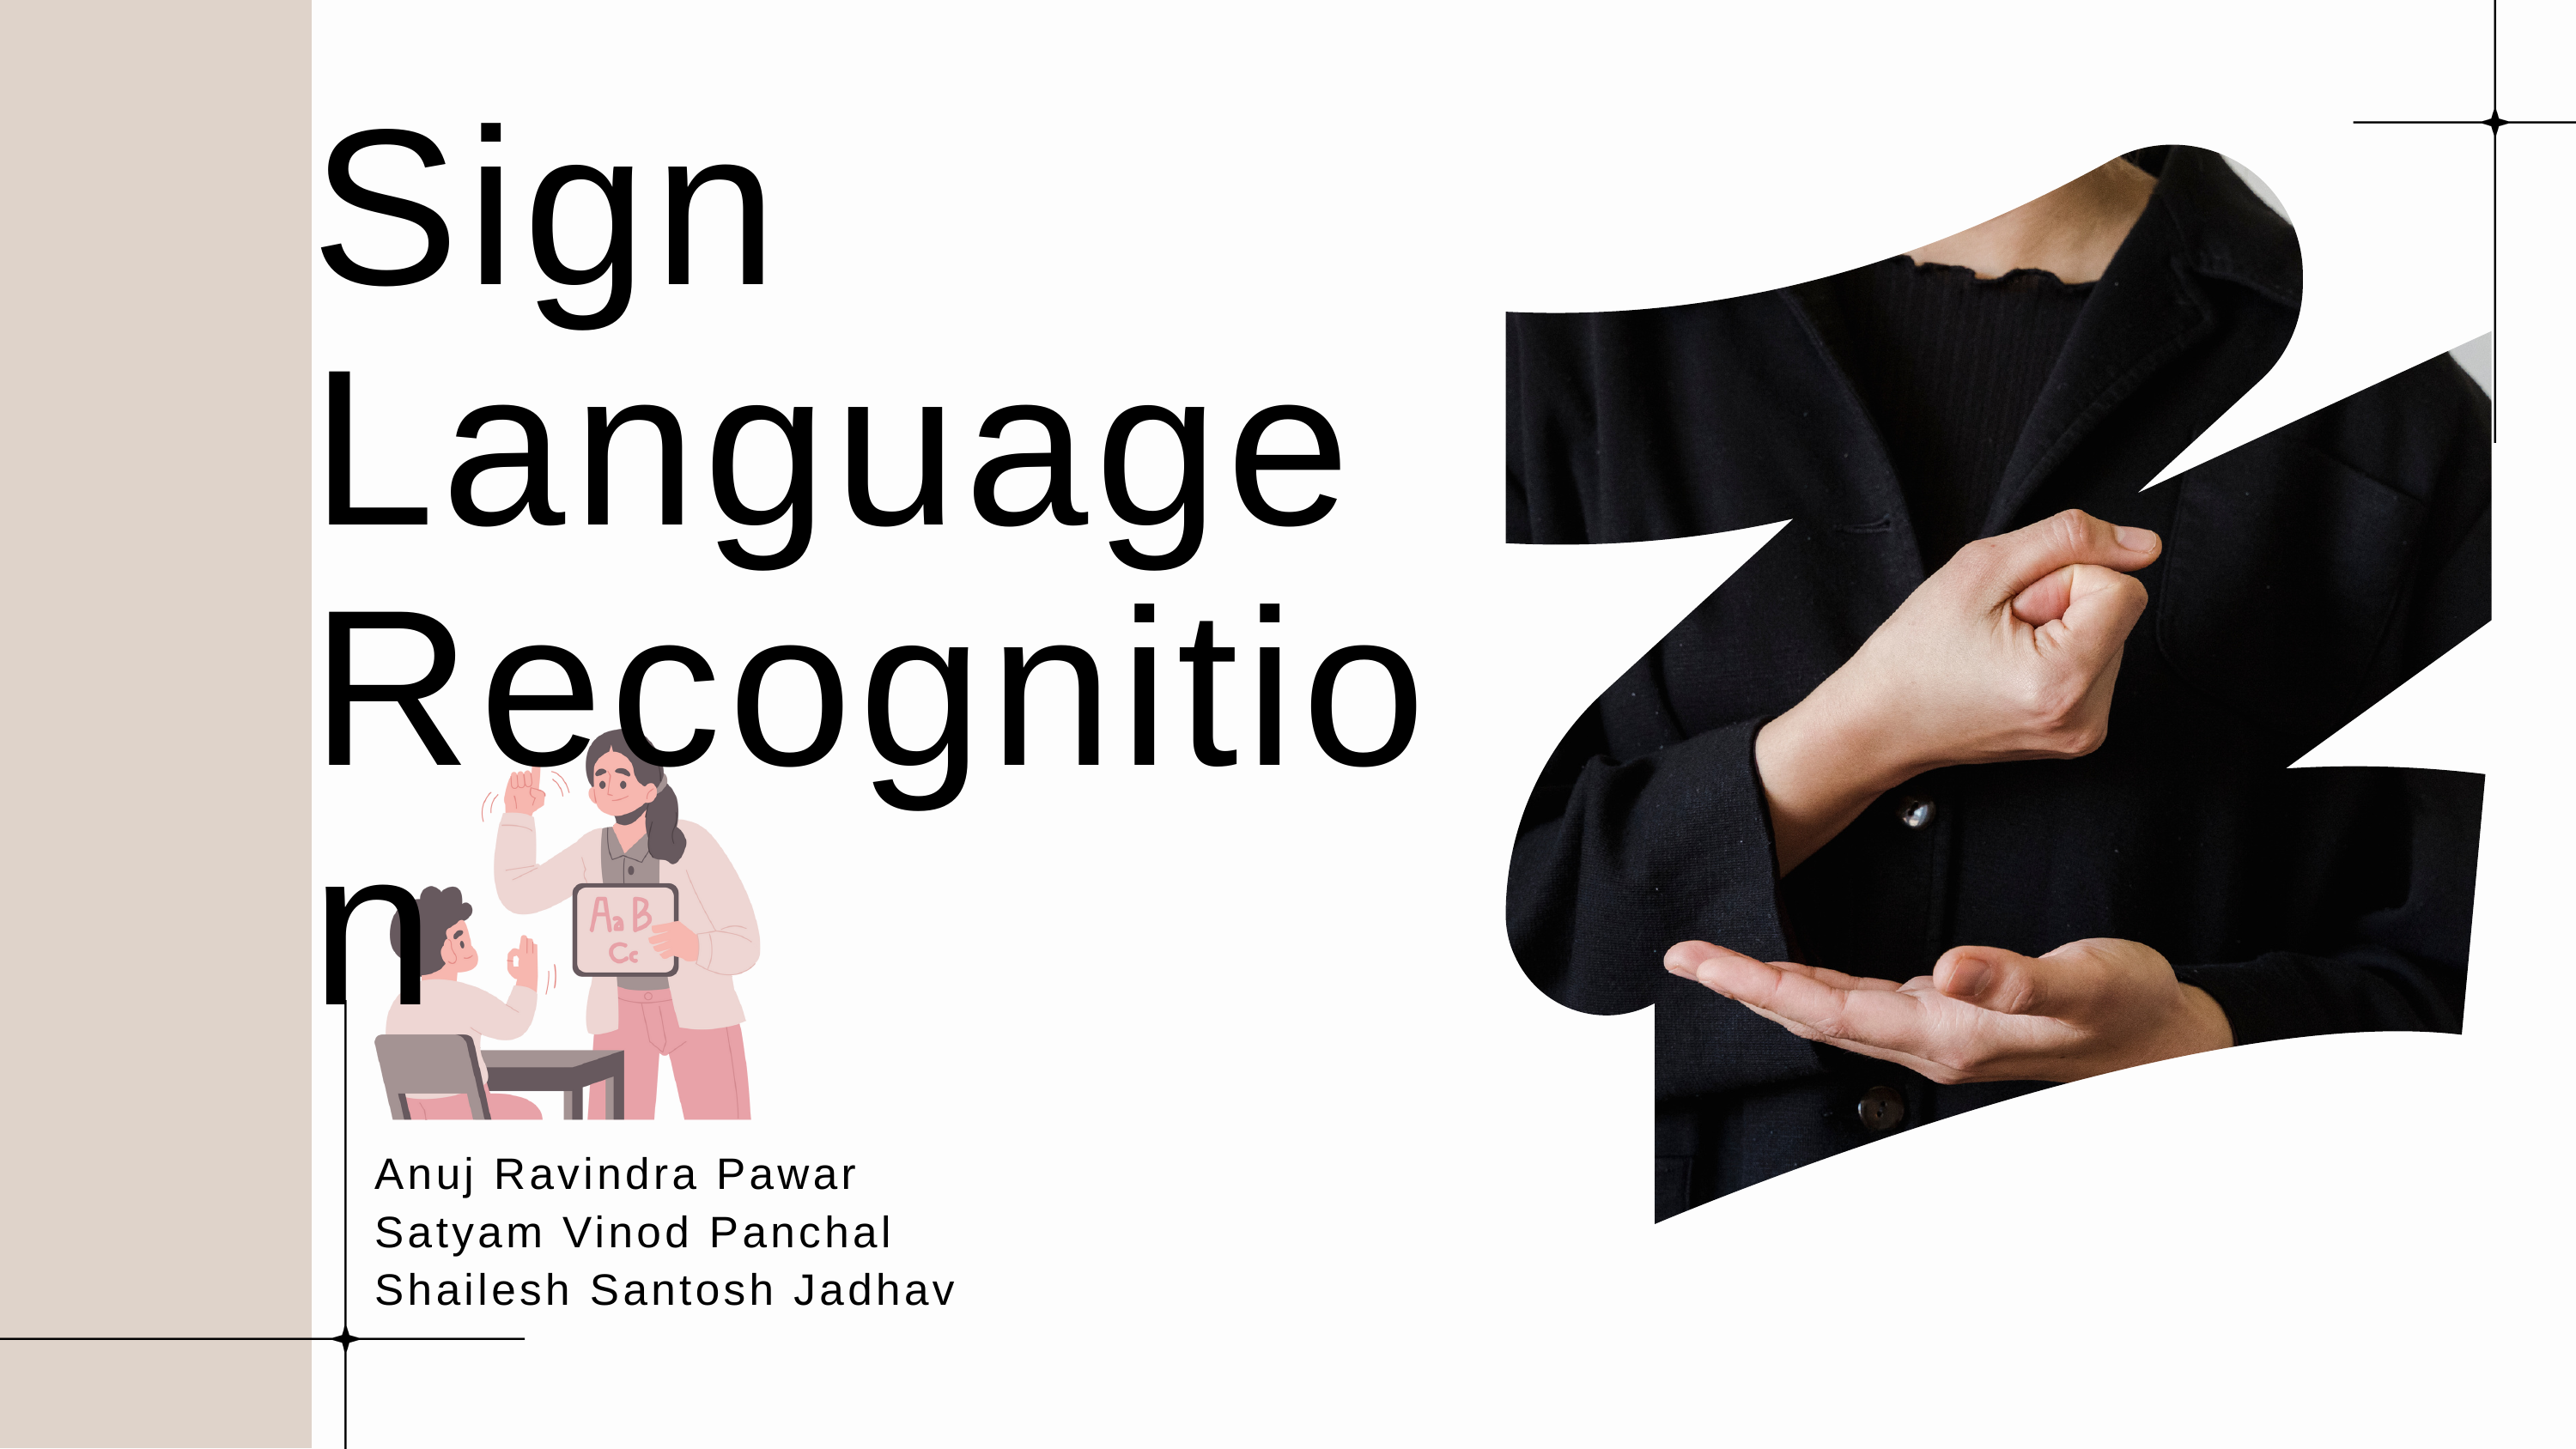

Sign Language Recognition

Anuj Ravindra Pawar
Satyam Vinod Panchal
Shailesh Santosh Jadhav